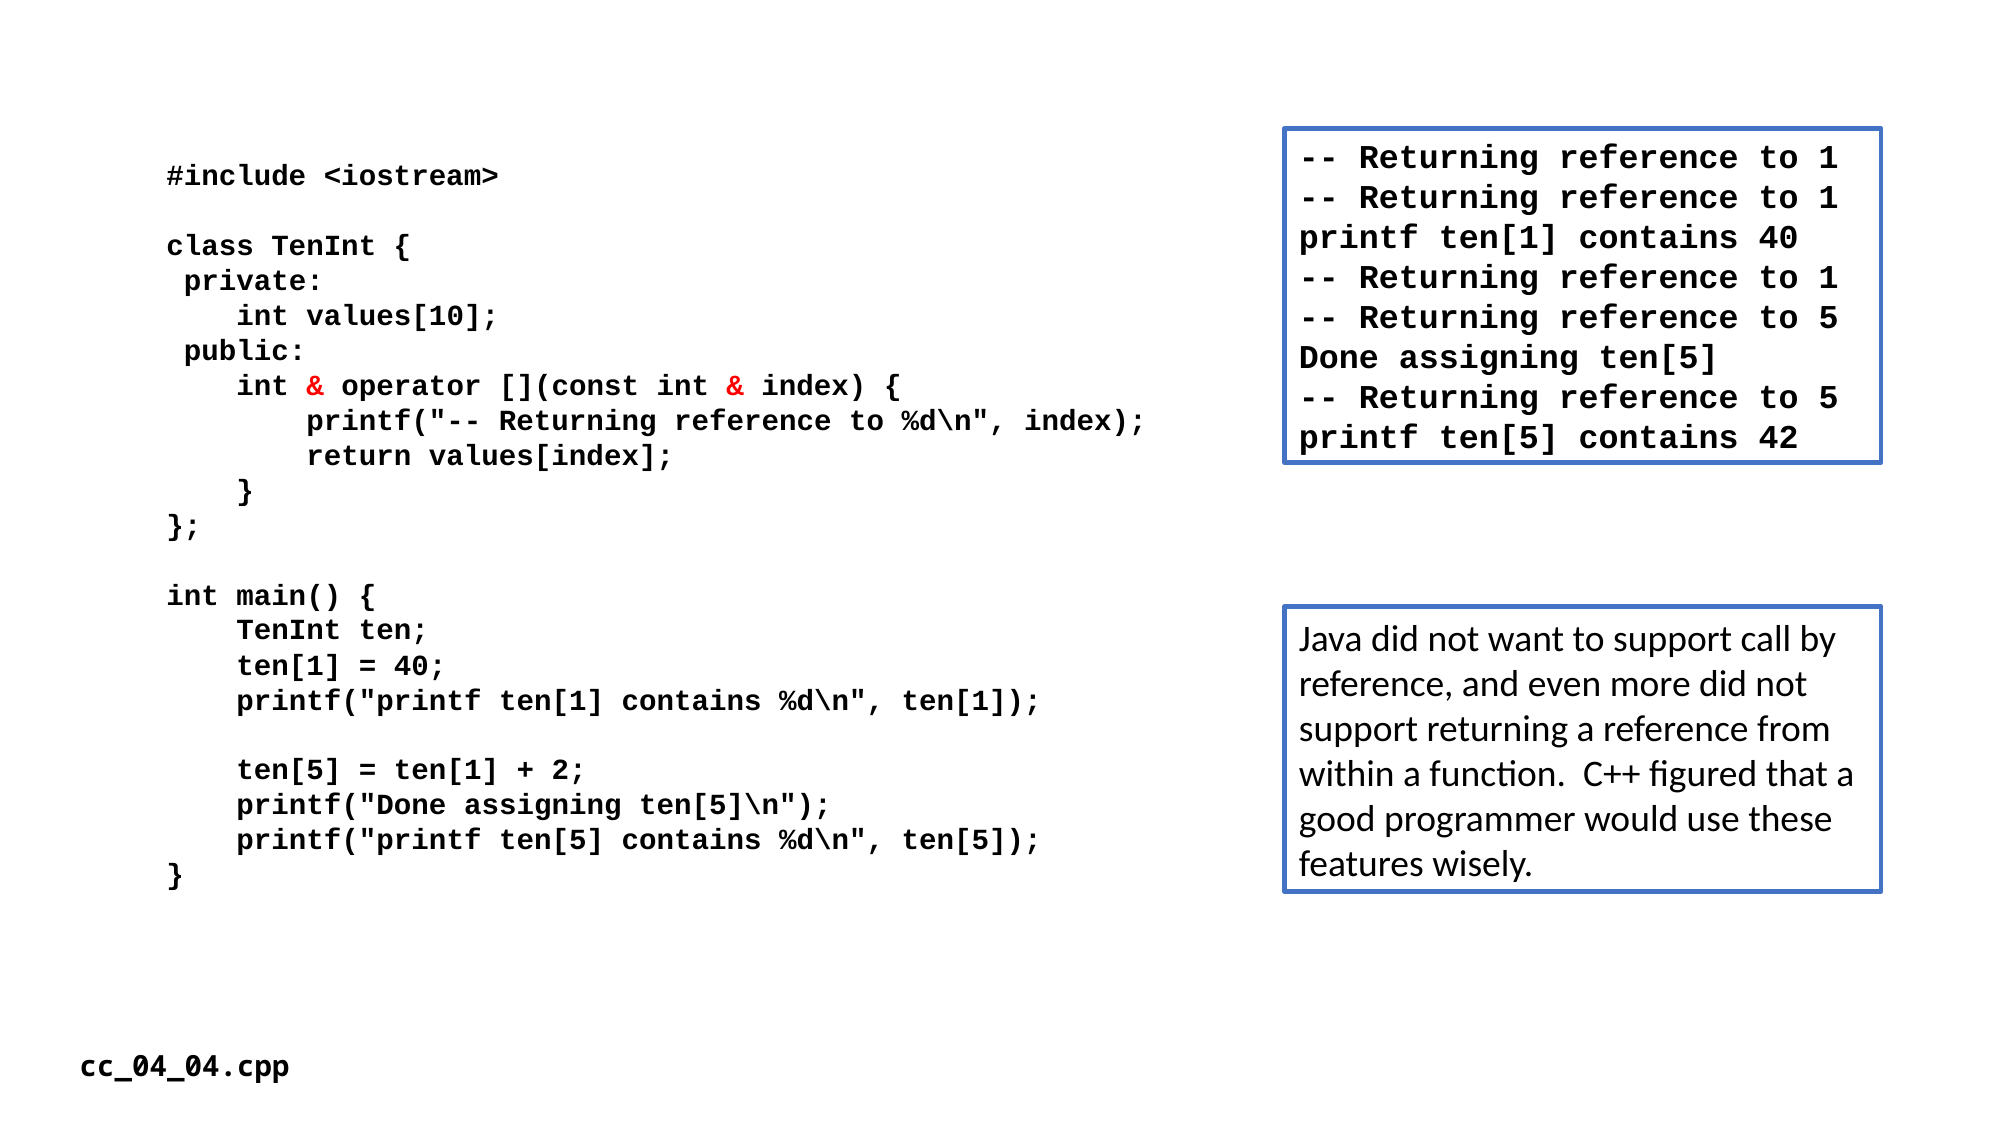

-- Returning reference to 1
-- Returning reference to 1
printf ten[1] contains 40
-- Returning reference to 1
-- Returning reference to 5
Done assigning ten[5]
-- Returning reference to 5
printf ten[5] contains 42
#include <iostream>

class TenInt {
 private:
    int values[10];
 public:
    int & operator [](const int & index) {
        printf("-- Returning reference to %d\n", index);
        return values[index];
    }
};

int main() {
    TenInt ten;
    ten[1] = 40;
    printf("printf ten[1] contains %d\n", ten[1]);

    ten[5] = ten[1] + 2;
    printf("Done assigning ten[5]\n");
    printf("printf ten[5] contains %d\n", ten[5]);
}
Java did not want to support call by reference, and even more did not support returning a reference from within a function.  C++ figured that a good programmer would use these features wisely.
cc_04_04.cpp